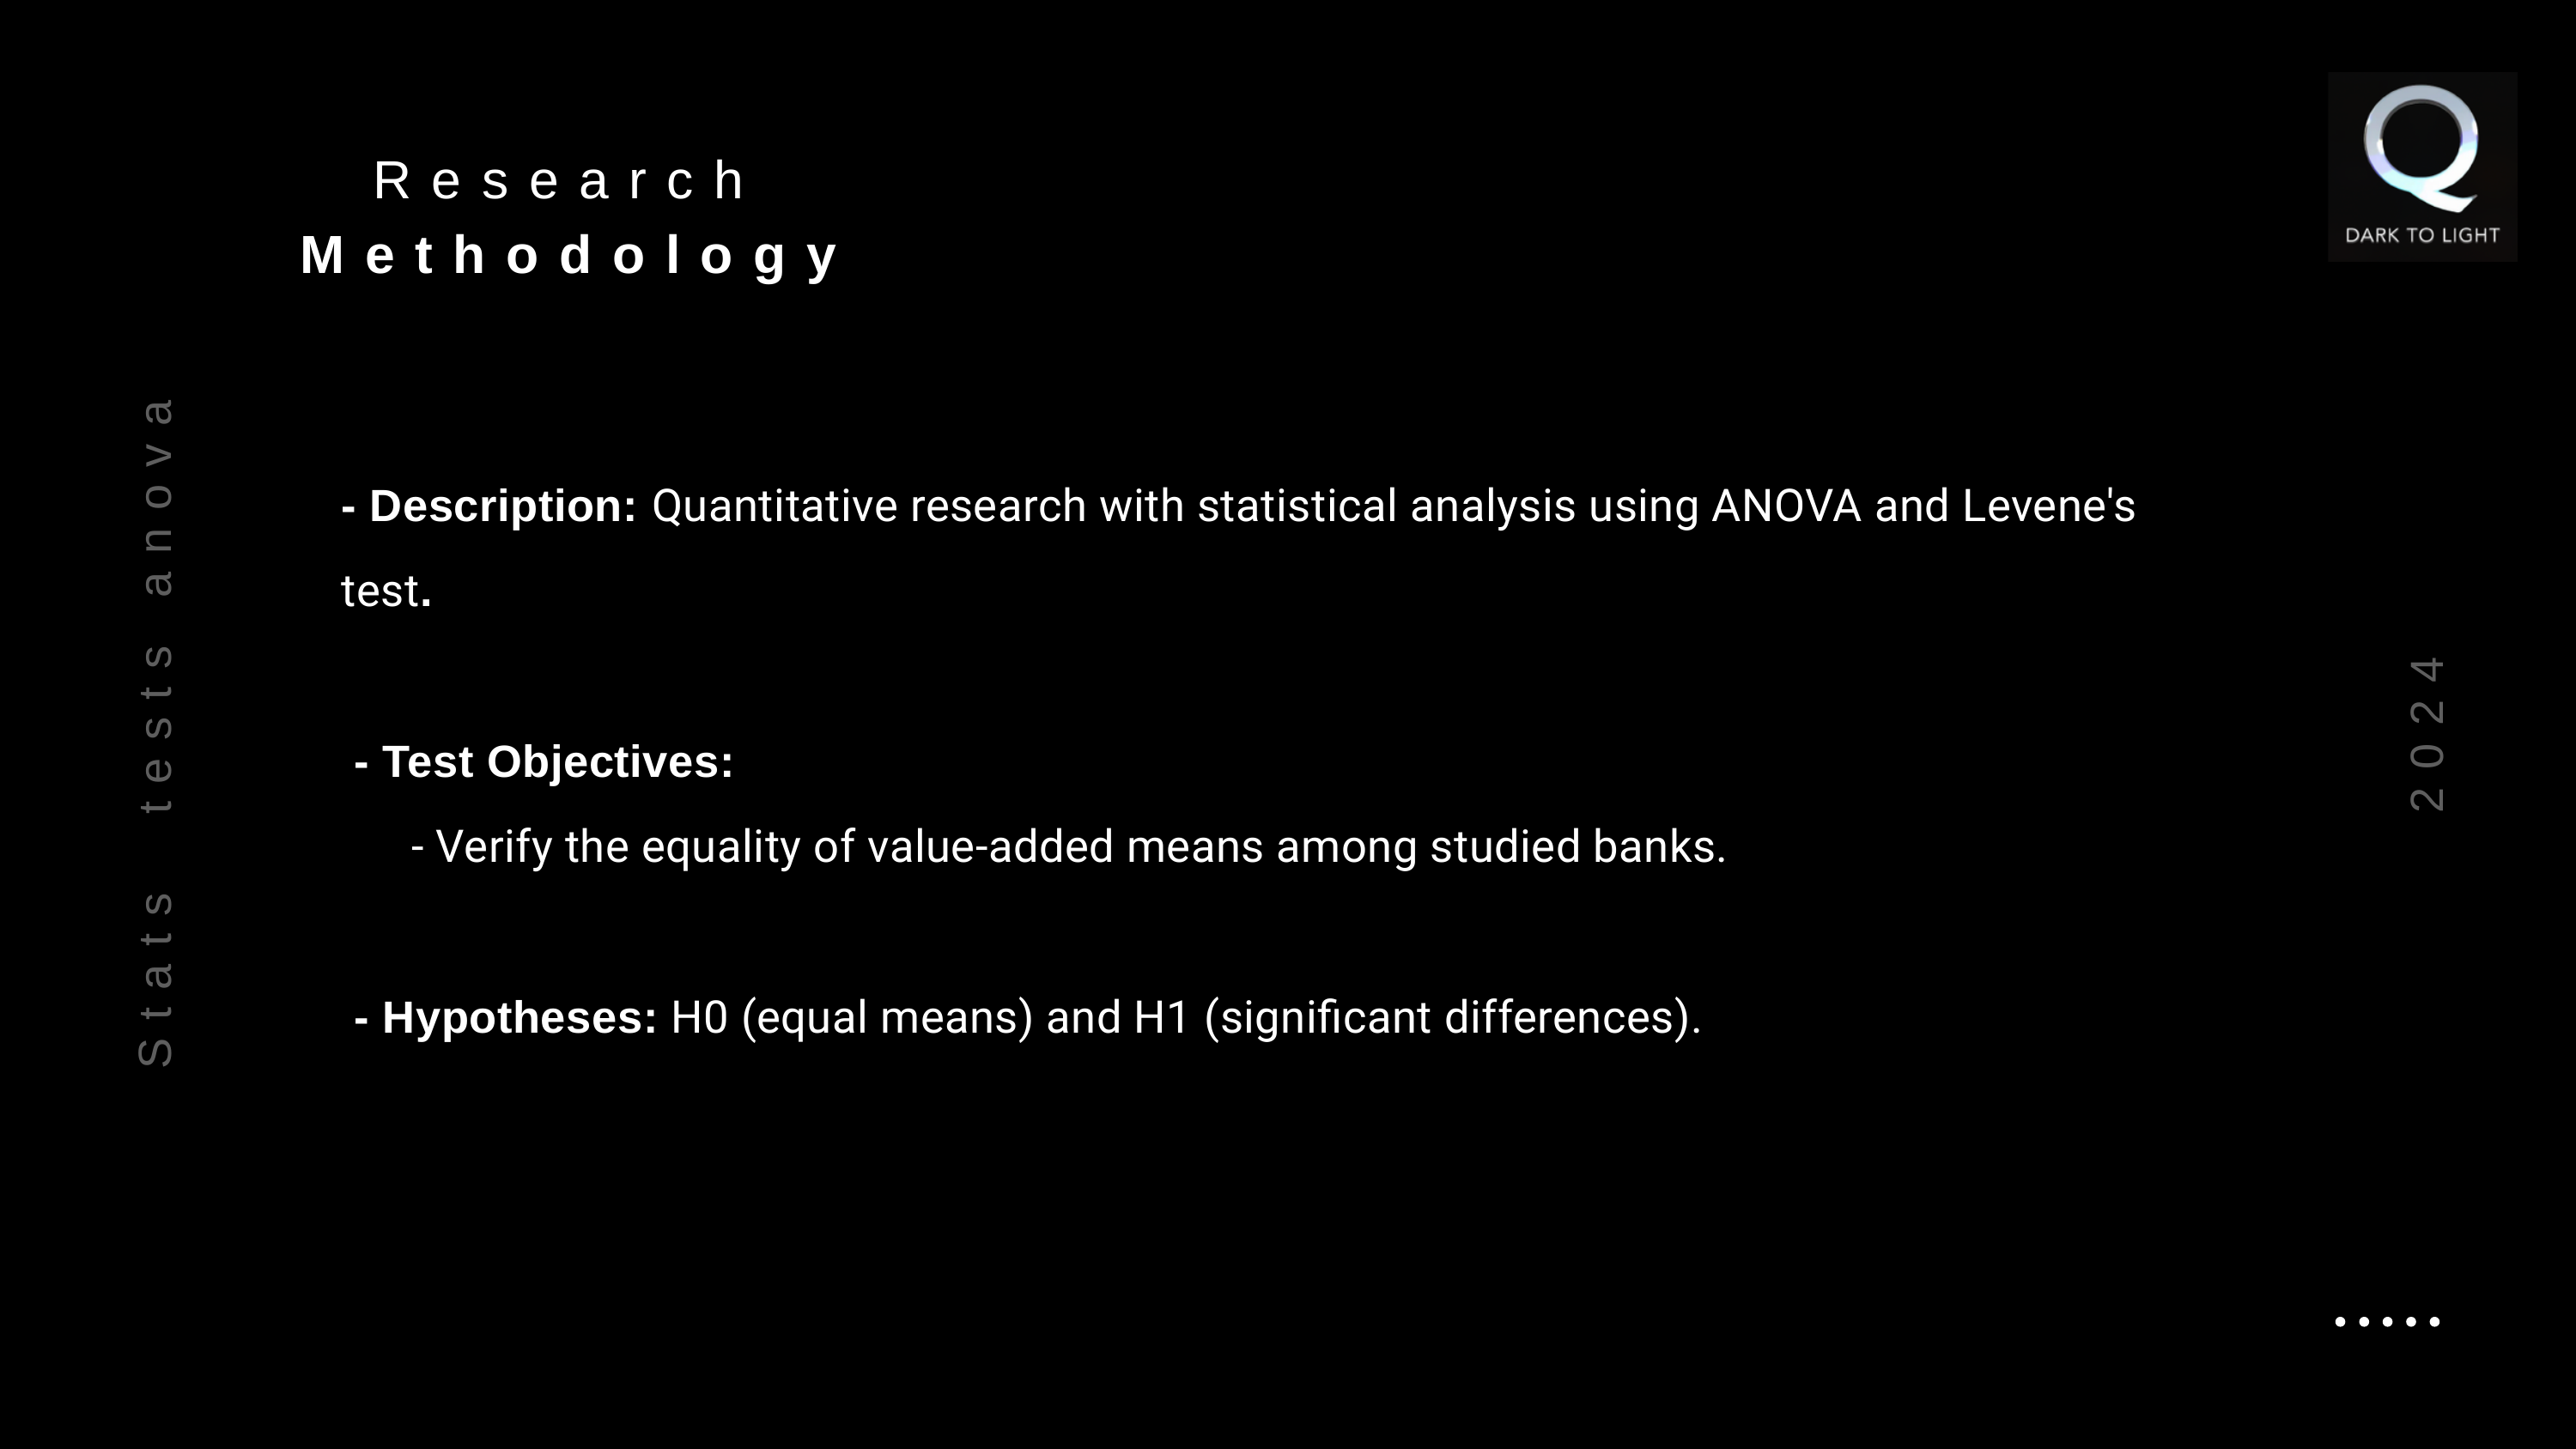

Research Methodology

- Description: Quantitative research with statistical analysis using ANOVA and Levene's test.

 - Test Objectives:
      - Verify the equality of value-added means among studied banks.

 - Hypotheses: H0 (equal means) and H1 (significant differences).

Stats  tests anova
2024